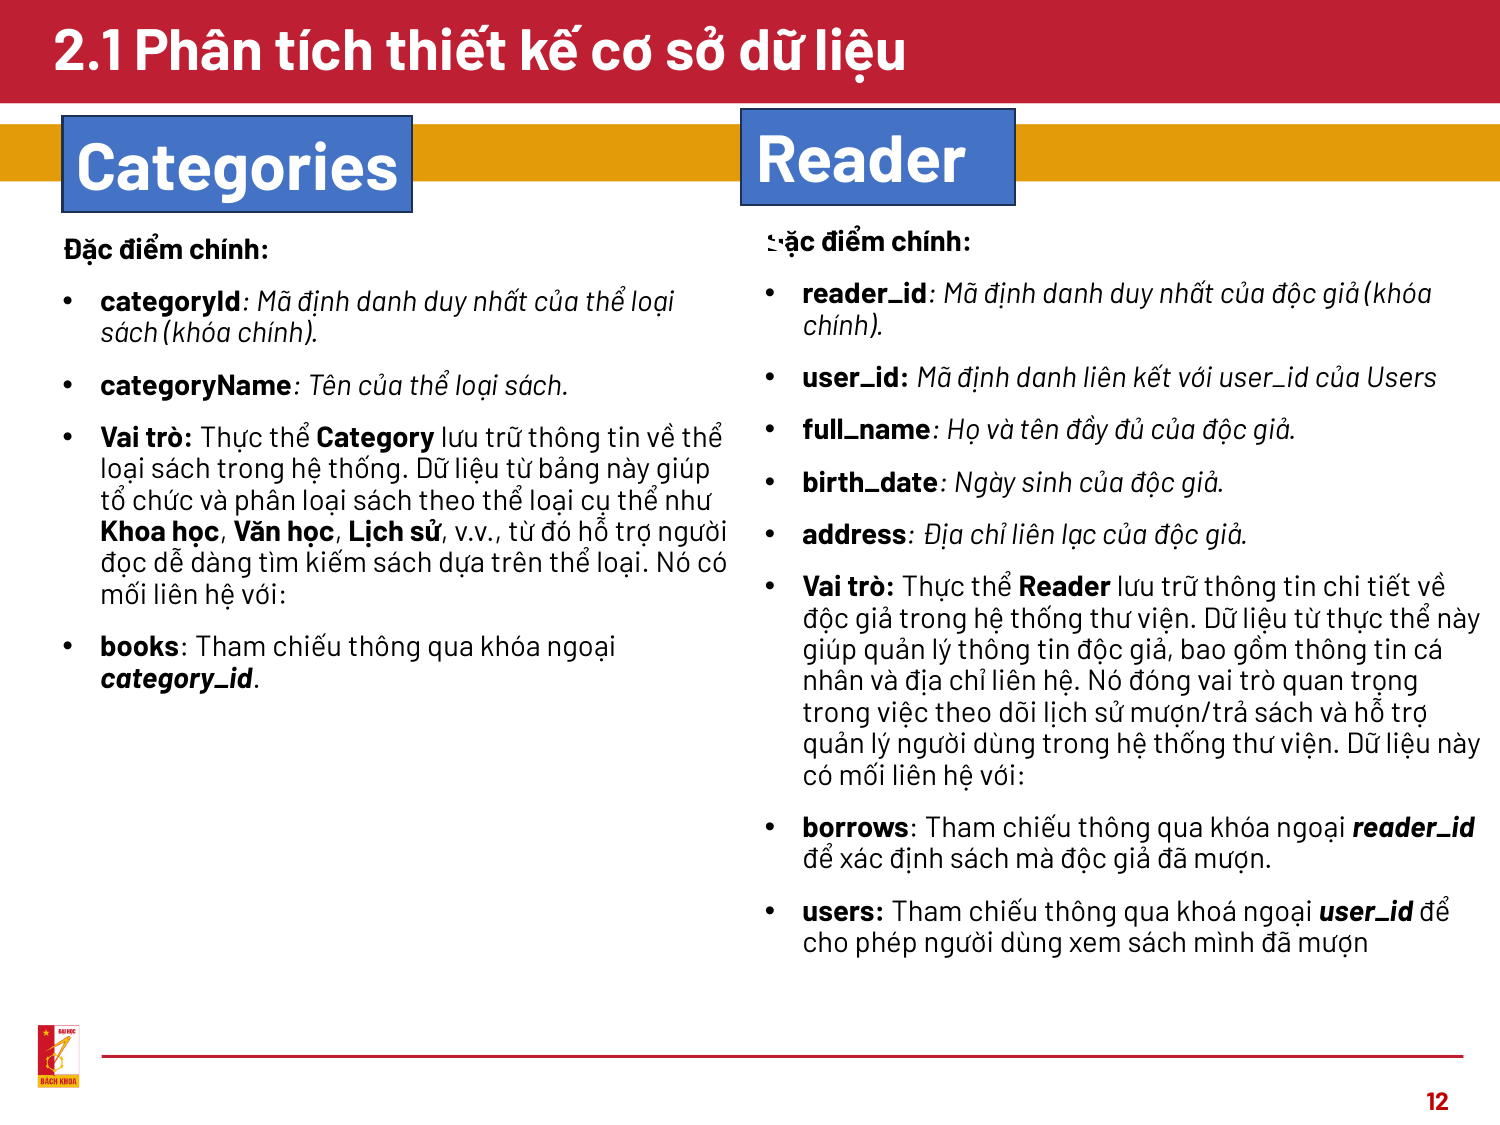

# 2.1 Phân tích thiết kế cơ sở dữ liệu

Readers

Categories
Đặc điểm chính:
reader_id: Mã định danh duy nhất của độc giả (khóa chính).
user_id: Mã định danh liên kết với user_id của Users
full_name: Họ và tên đầy đủ của độc giả.
birth_date: Ngày sinh của độc giả.
address: Địa chỉ liên lạc của độc giả.
Vai trò: Thực thể Reader lưu trữ thông tin chi tiết về độc giả trong hệ thống thư viện. Dữ liệu từ thực thể này giúp quản lý thông tin độc giả, bao gồm thông tin cá nhân và địa chỉ liên hệ. Nó đóng vai trò quan trọng trong việc theo dõi lịch sử mượn/trả sách và hỗ trợ quản lý người dùng trong hệ thống thư viện. Dữ liệu này có mối liên hệ với:
borrows: Tham chiếu thông qua khóa ngoại reader_id để xác định sách mà độc giả đã mượn.
users: Tham chiếu thông qua khoá ngoại user_id để cho phép người dùng xem sách mình đã mượn
Đặc điểm chính:
categoryId: Mã định danh duy nhất của thể loại sách (khóa chính).
categoryName: Tên của thể loại sách.
Vai trò: Thực thể Category lưu trữ thông tin về thể loại sách trong hệ thống. Dữ liệu từ bảng này giúp tổ chức và phân loại sách theo thể loại cụ thể như Khoa học, Văn học, Lịch sử, v.v., từ đó hỗ trợ người đọc dễ dàng tìm kiếm sách dựa trên thể loại. Nó có mối liên hệ với:
books: Tham chiếu thông qua khóa ngoại category_id.
12